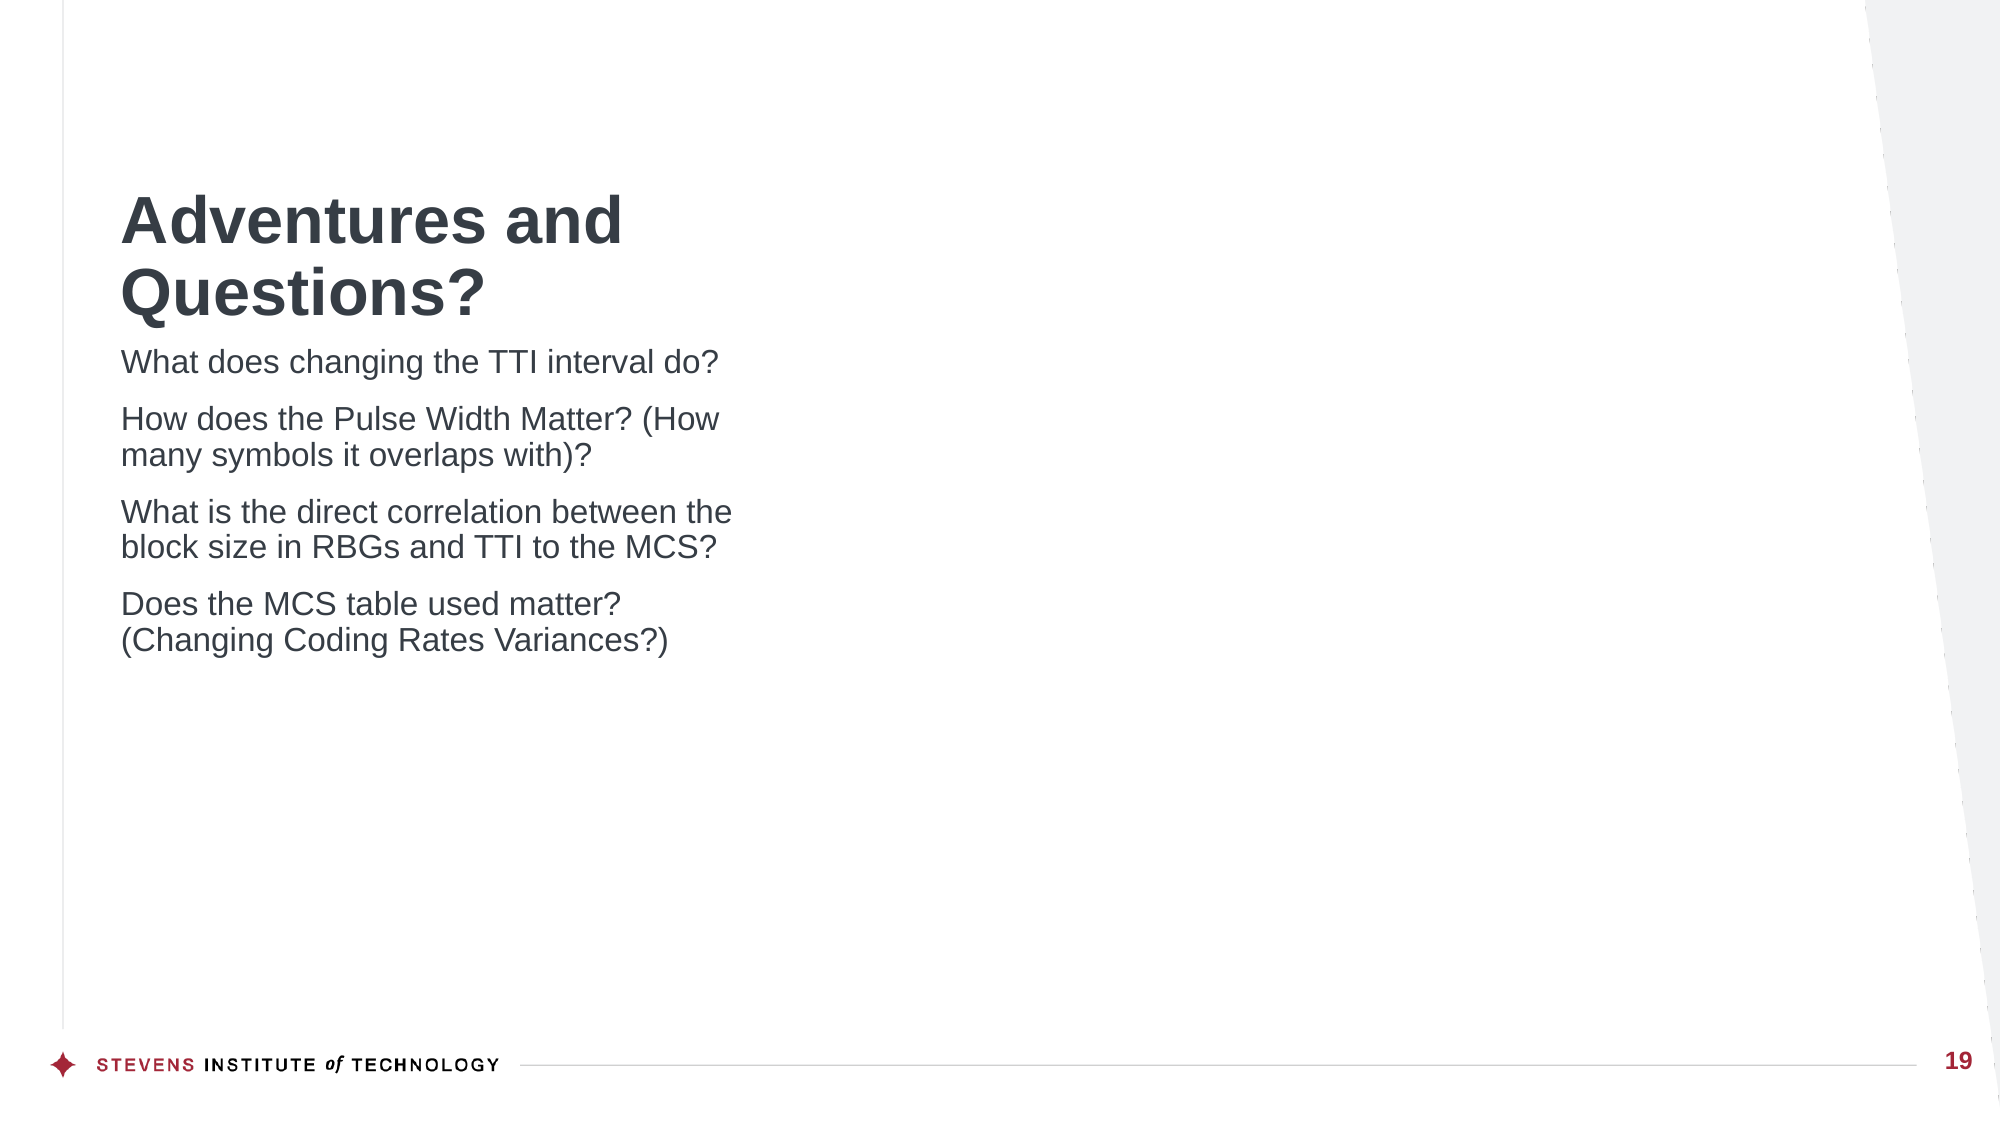

# Adventures and Questions?

What does changing the TTI interval do?
How does the Pulse Width Matter? (How many symbols it overlaps with)?
What is the direct correlation between the block size in RBGs and TTI to the MCS?
Does the MCS table used matter? (Changing Coding Rates Variances?)
19